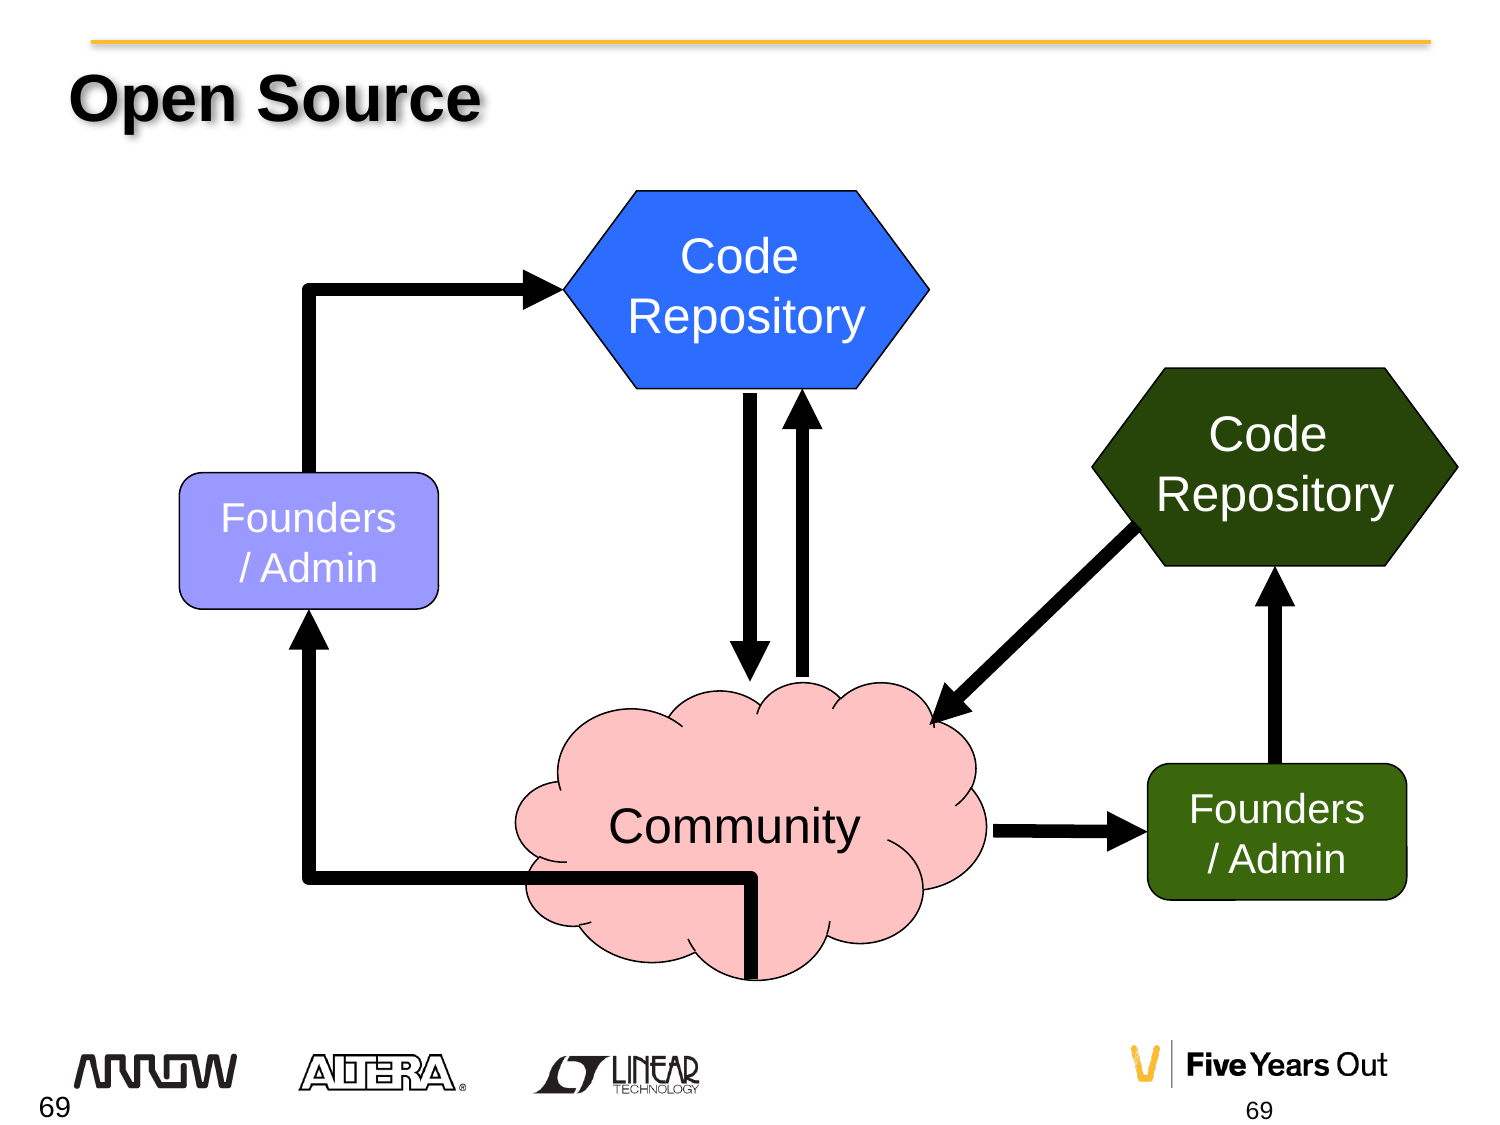

# Open Source
Code
Repository
Code
Repository
Founders
/ Admin
Community
Founders
/ Admin
69